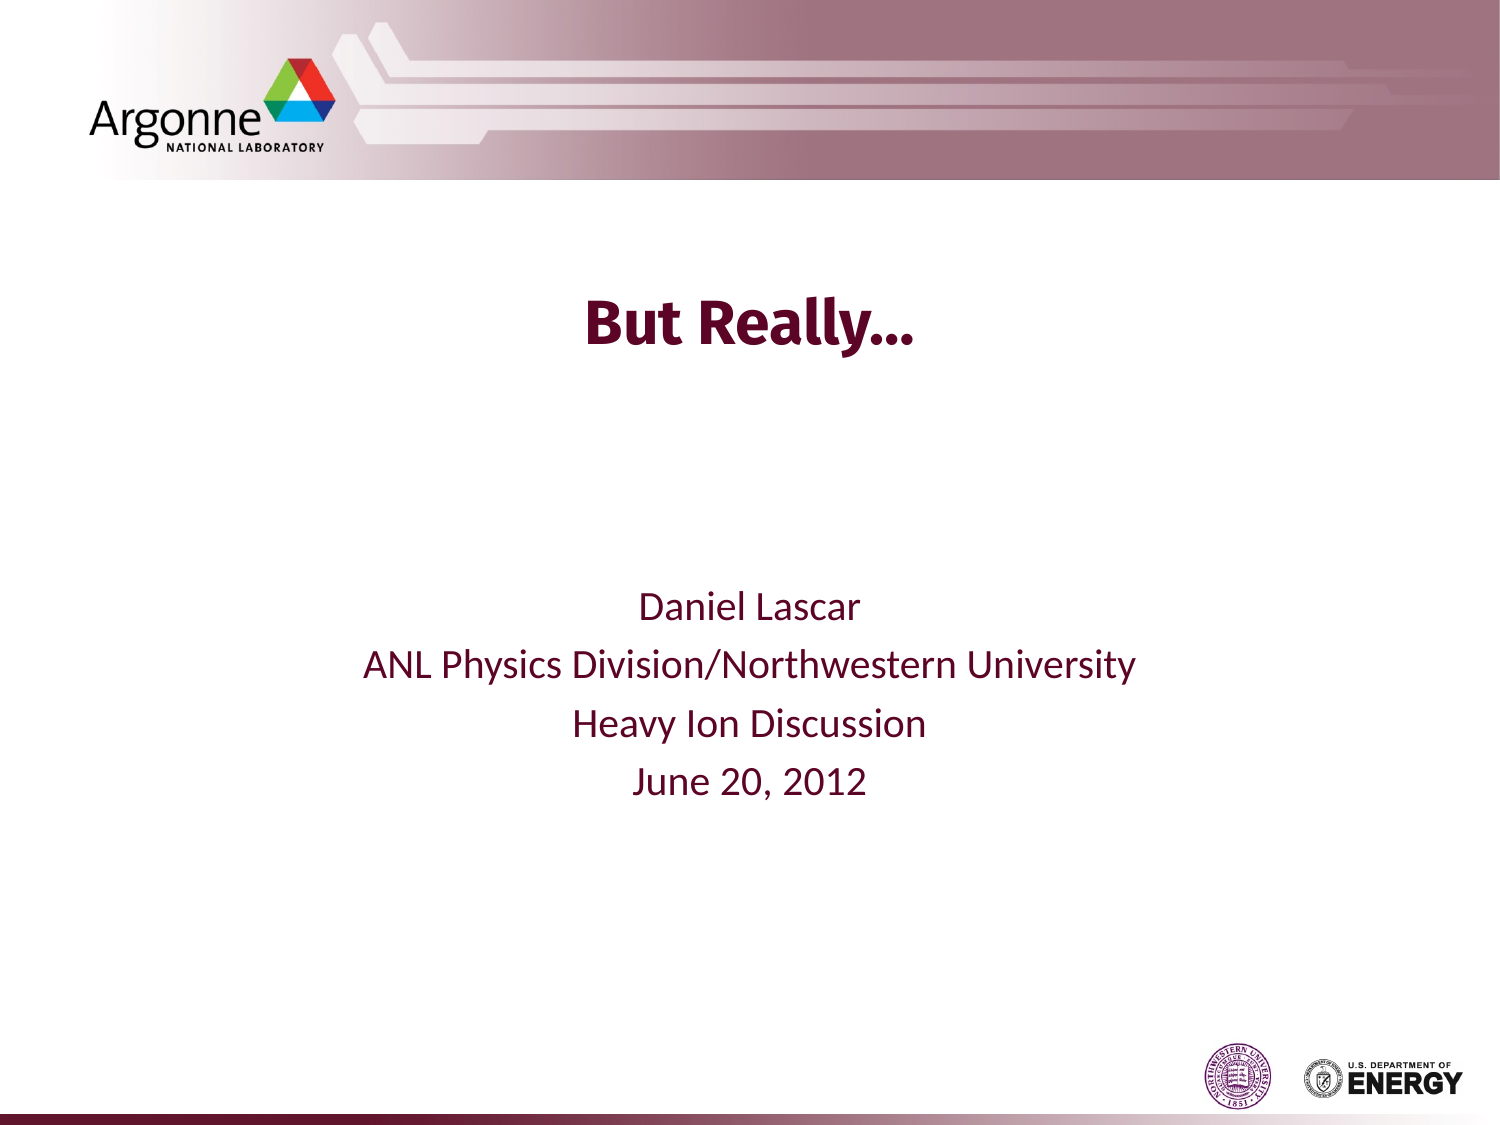

# But Really…

Daniel Lascar
ANL Physics Division/Northwestern University
Heavy Ion Discussion
June 20, 2012